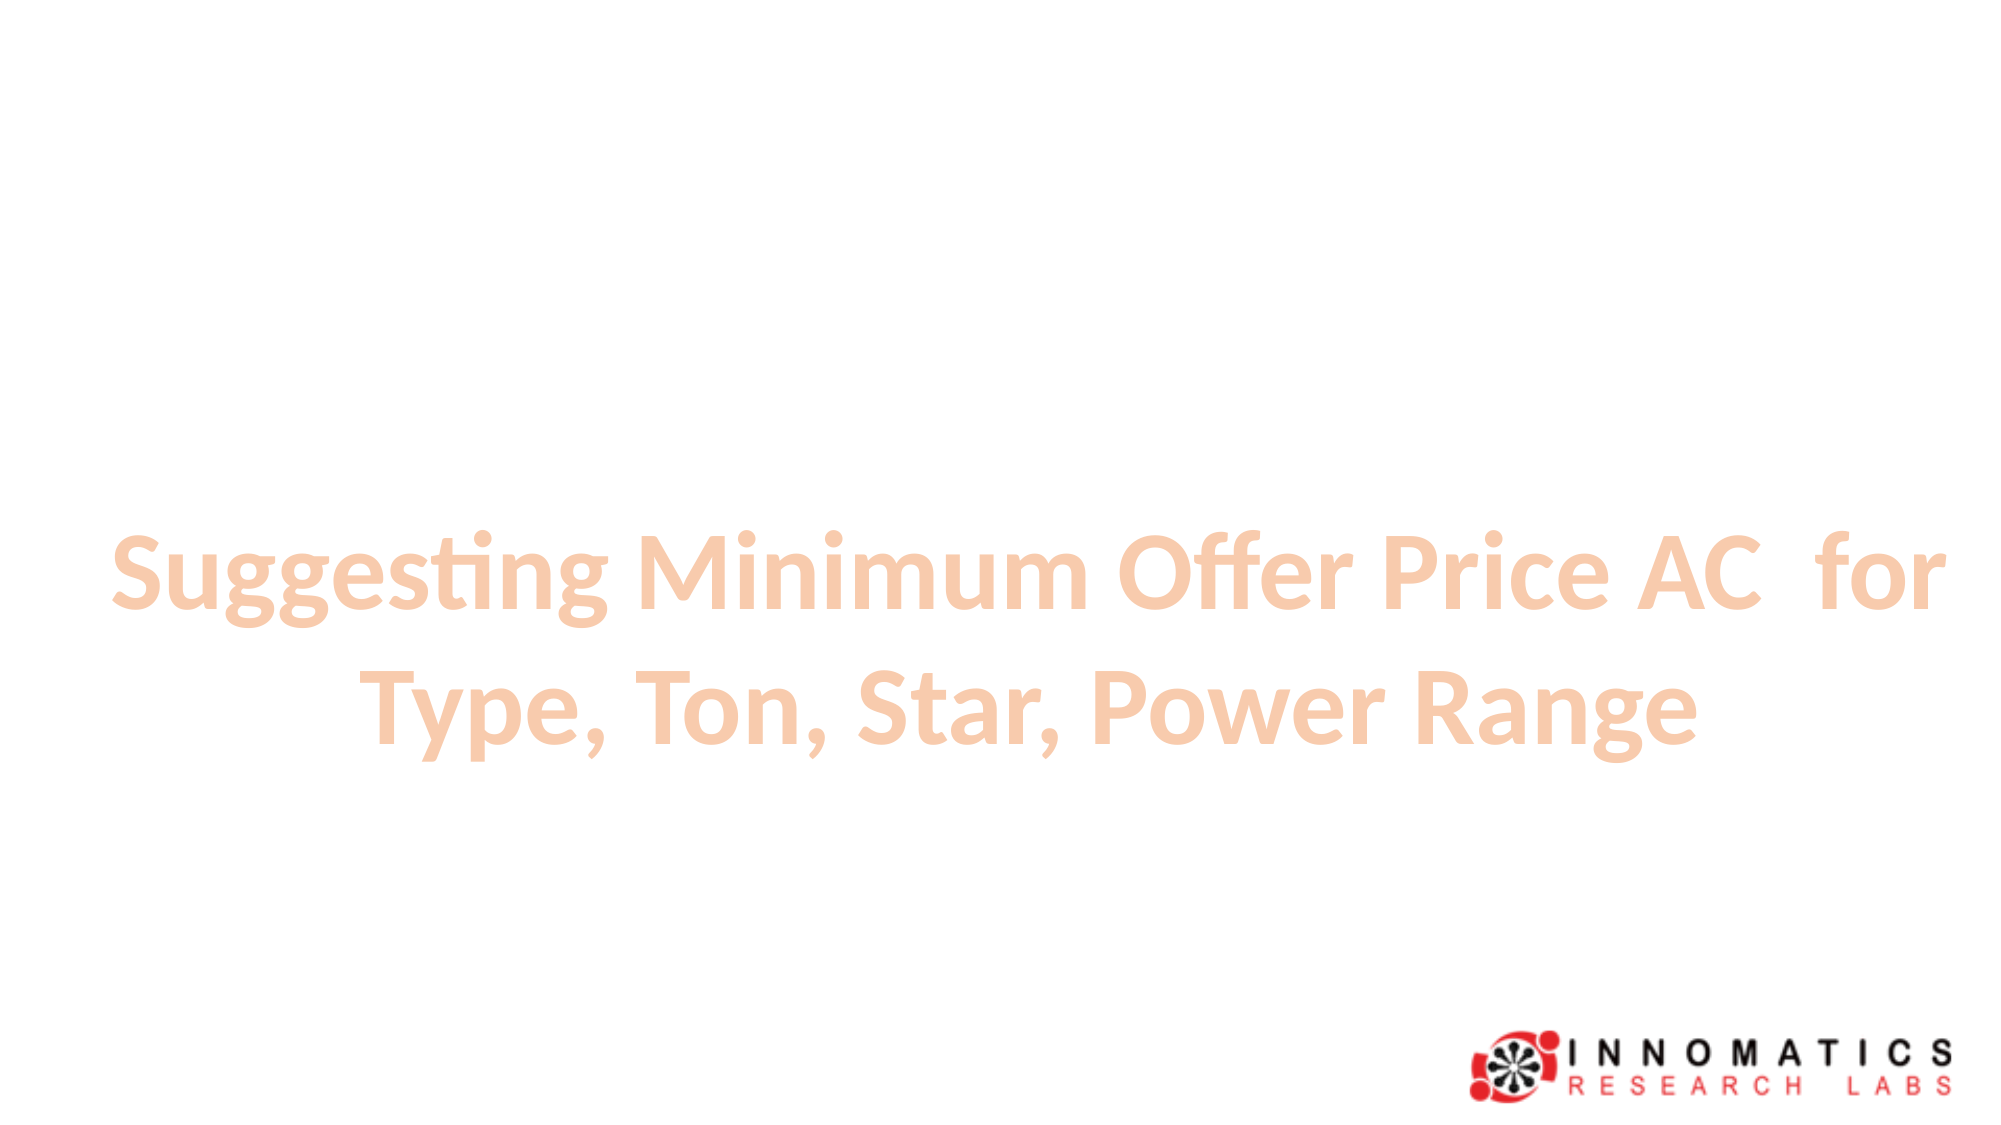

Suggesting Minimum Offer Price AC  for Type, Ton, Star, Power Range